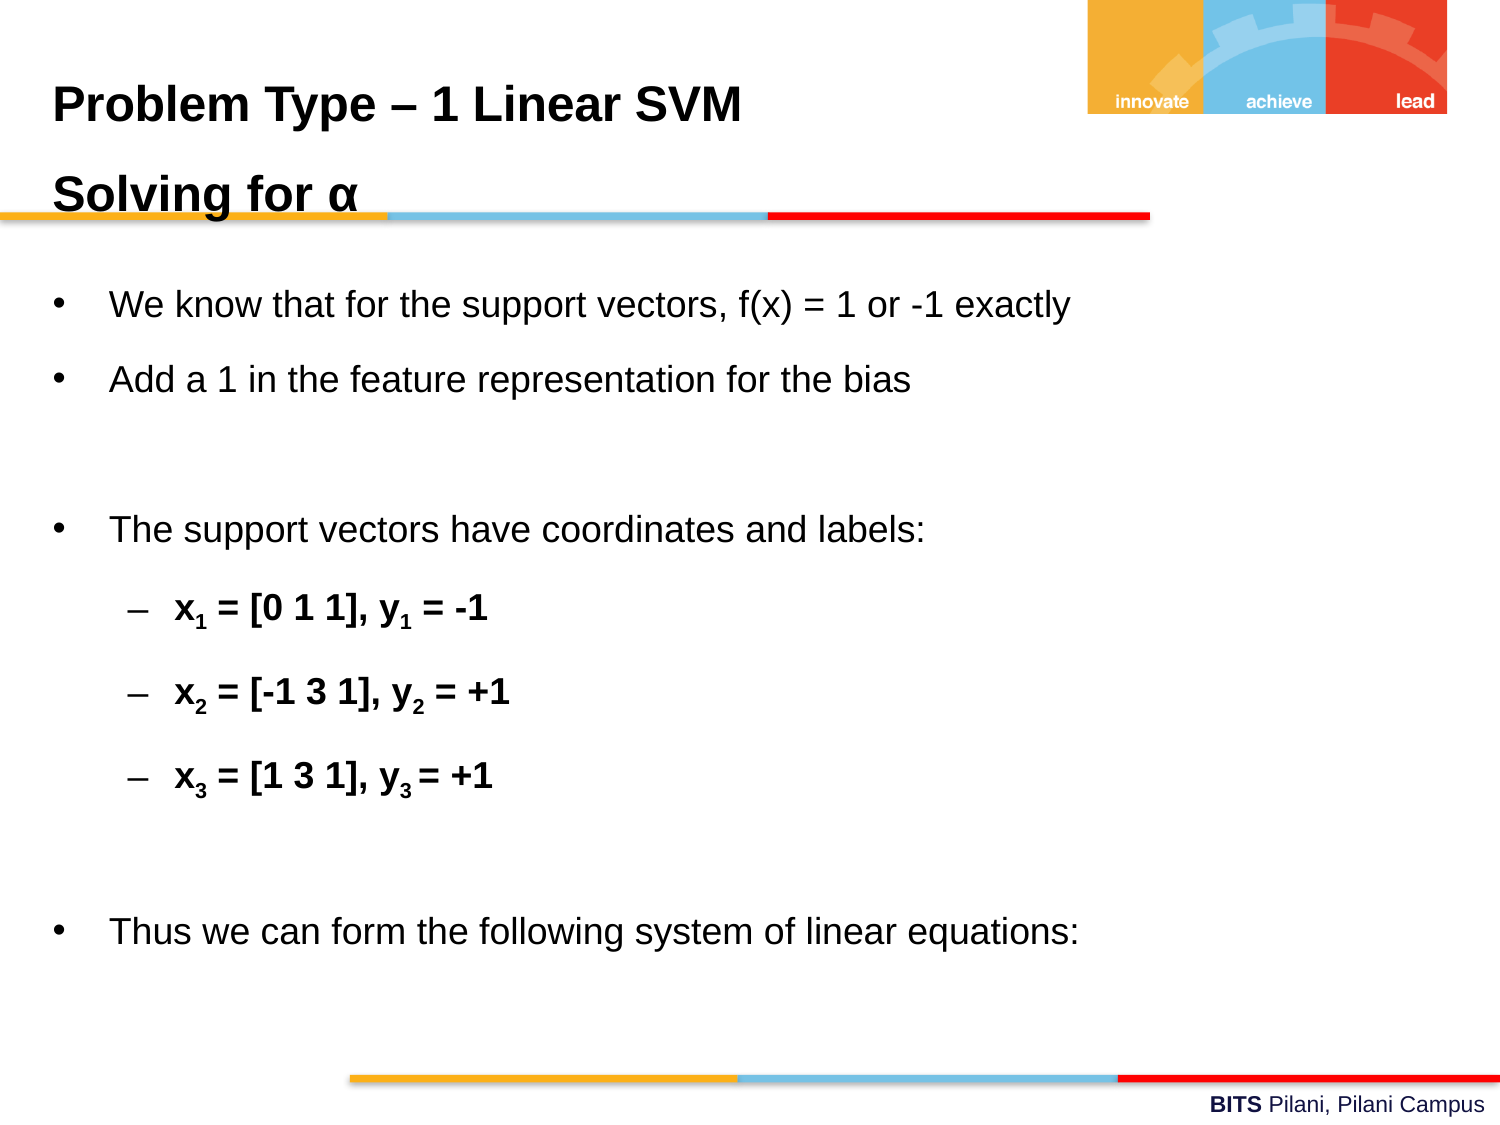

Problem Type – 1 Linear SVM
Solving for α
We know that for the support vectors, f(x) = 1 or -1 exactly
Add a 1 in the feature representation for the bias

The support vectors have coordinates and labels:
x1 = [0 1 1], y1 = -1
x2 = [-1 3 1], y2 = +1
x3 = [1 3 1], y3 = +1

Thus we can form the following system of linear equations: